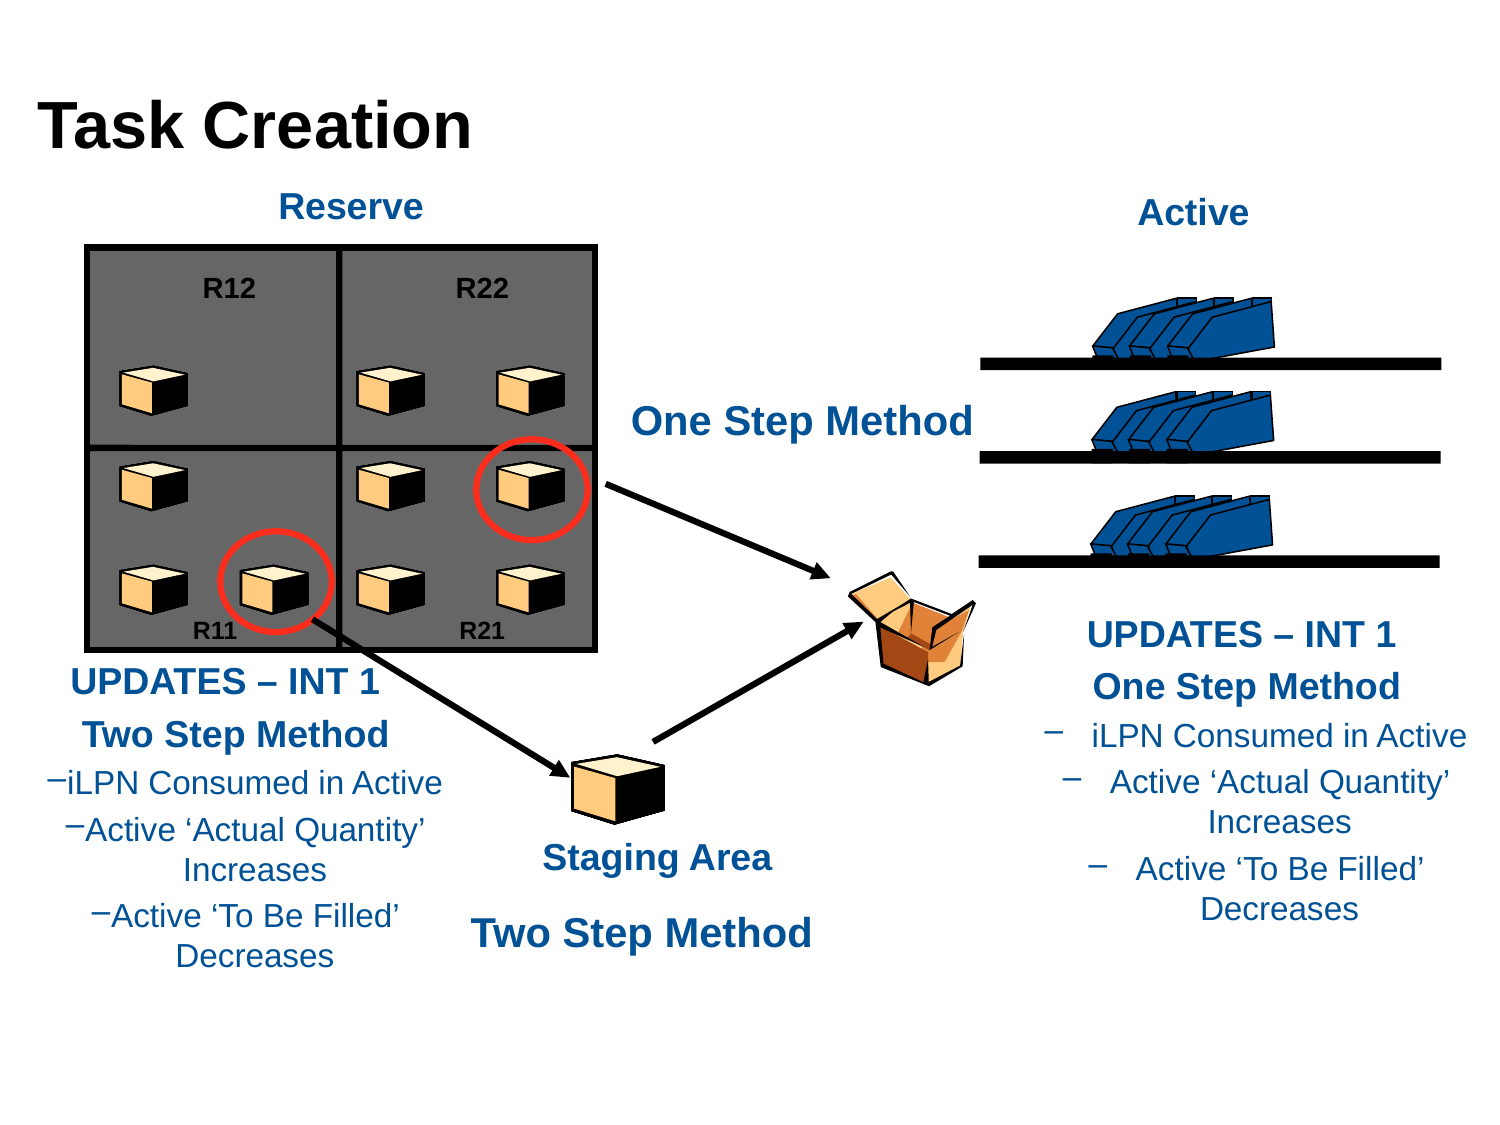

# Task Creation
Reserve
Active

10

10

10

10

10

10

10

10

10

10

10

10

10

10

10

10

10

10

10

10
R12
R22

One Step Method

10

10
Staging Area
Two Step Method

	UPDATES – INT 1
	One Step Method
iLPN Consumed in Active
Active ‘Actual Quantity’ Increases
Active ‘To Be Filled’ Decreases
R11
R21
UPDATES – INT 1
Two Step Method
iLPN Consumed in Active
Active ‘Actual Quantity’ Increases
Active ‘To Be Filled’ Decreases